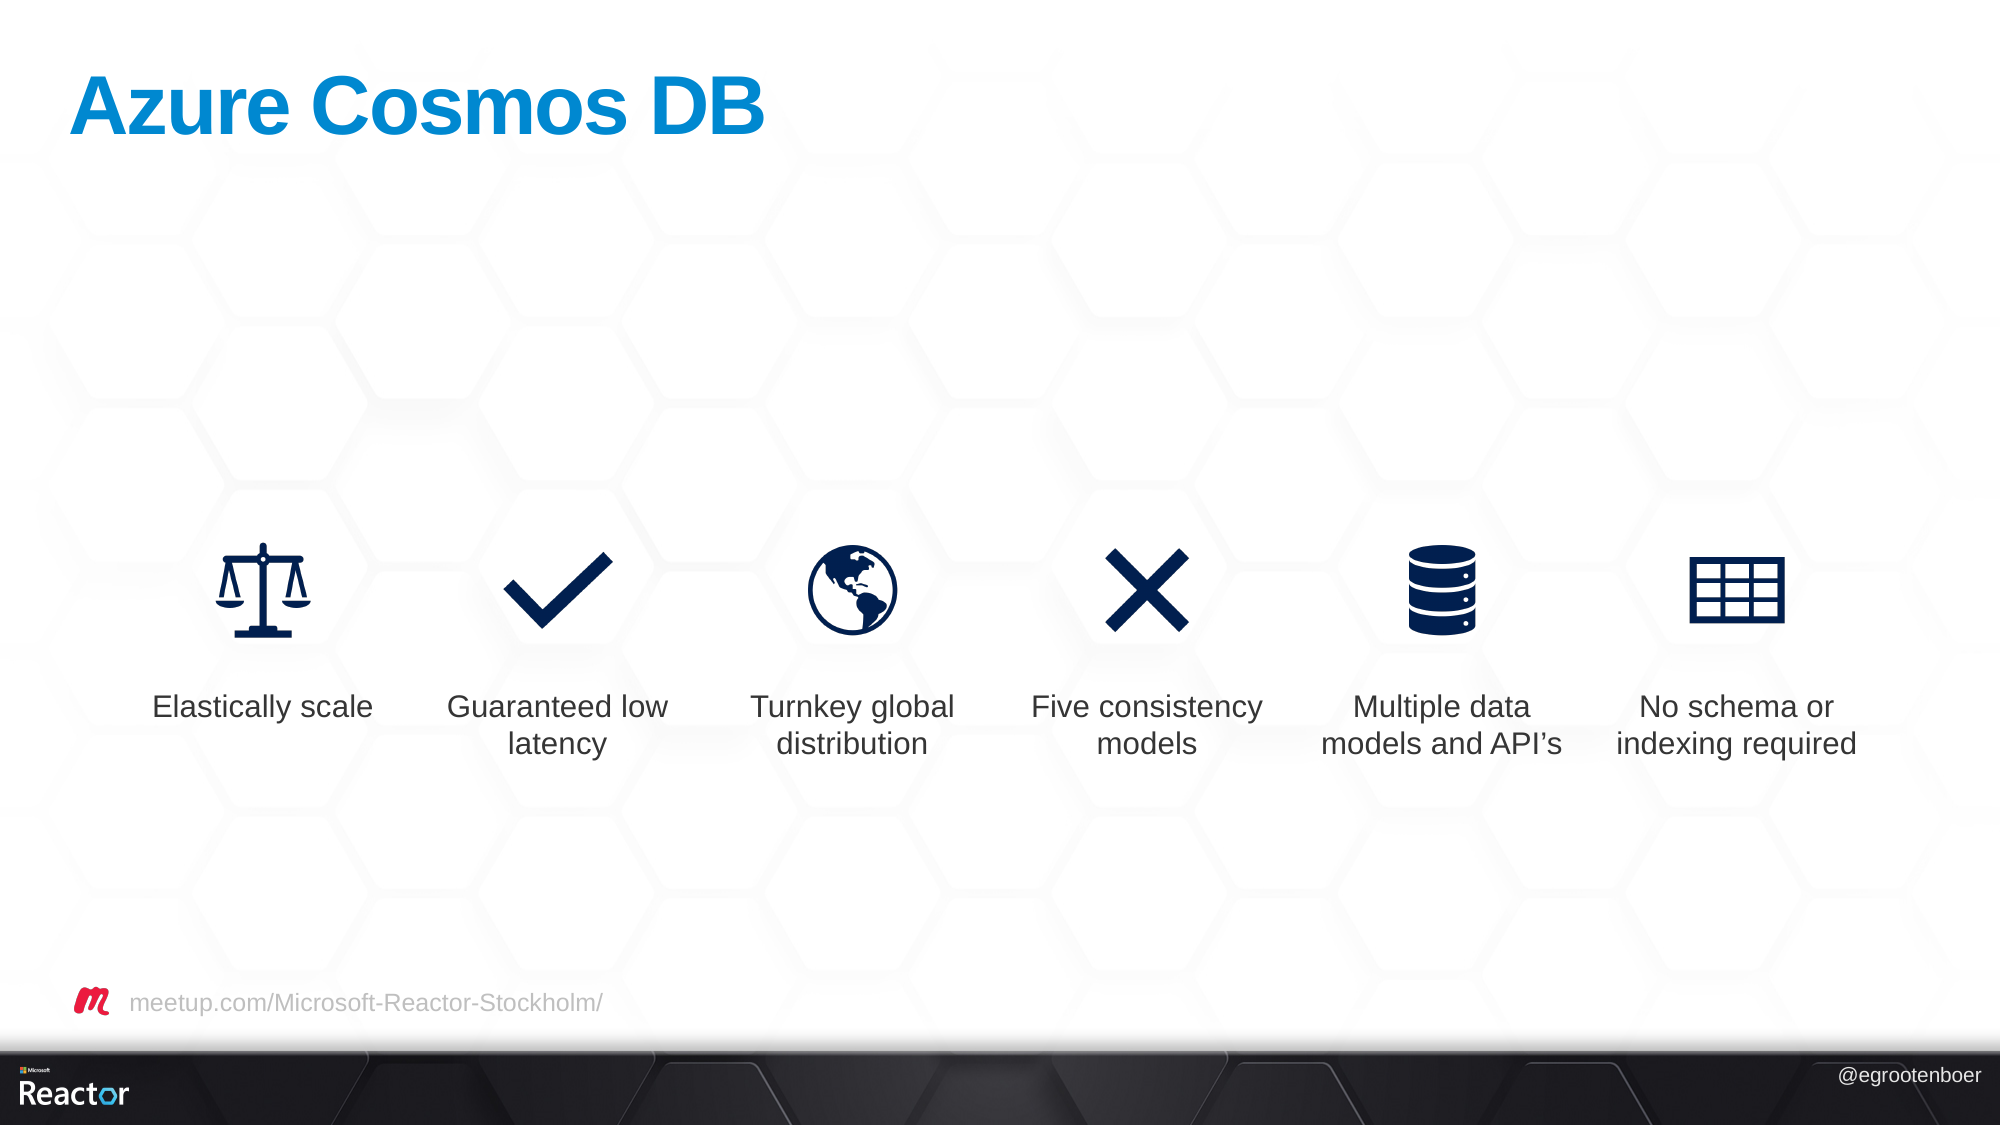

# Azure Cosmos DB
Elastically scale
Guaranteed low latency
Turnkey global distribution
Five consistency models
Multiple data models and API’s
No schema or indexing required